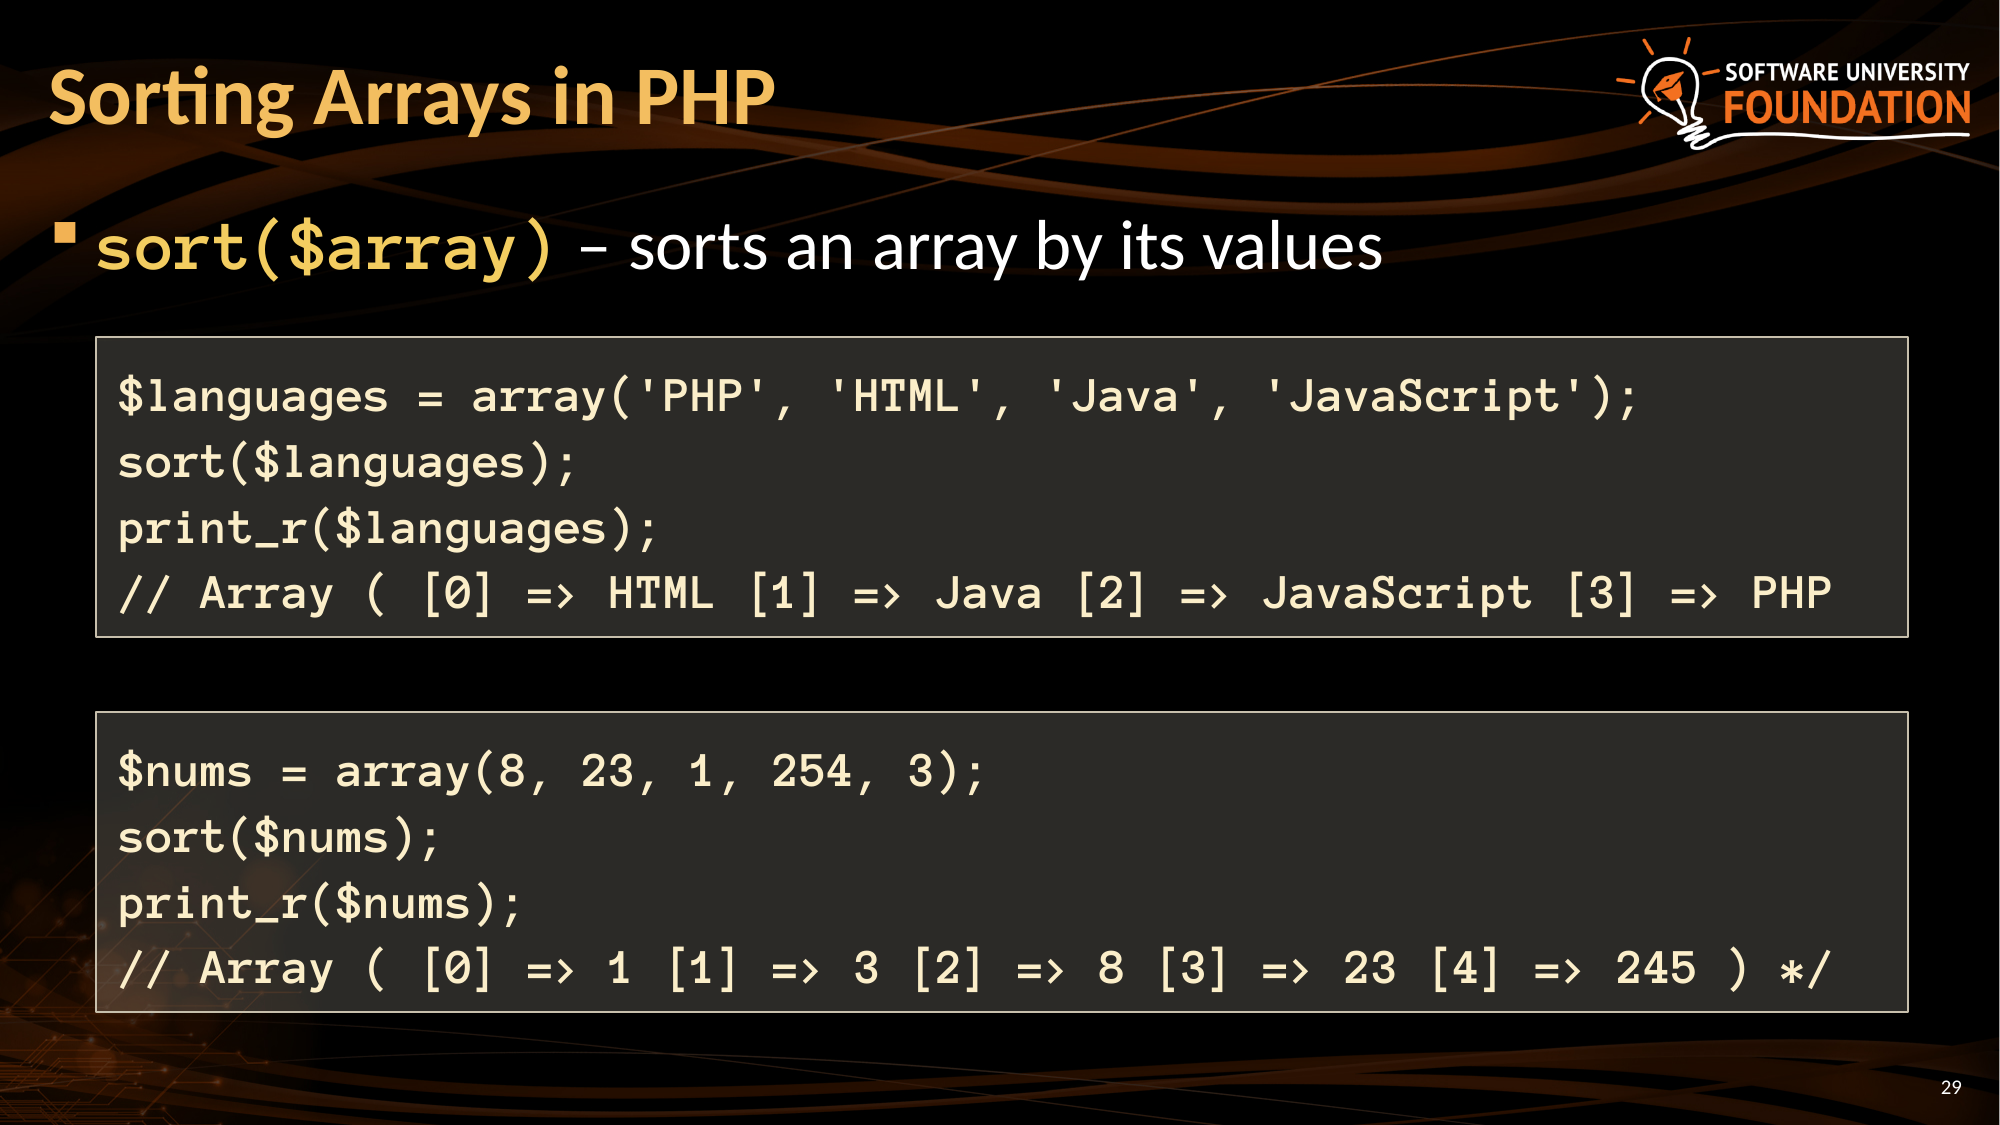

# Sorting Arrays in PHP
sort($array) – sorts an array by its values
$languages = array('PHP', 'HTML', 'Java', 'JavaScript');
sort($languages);
print_r($languages);
// Array ( [0] => HTML [1] => Java [2] => JavaScript [3] => PHP
$nums = array(8, 23, 1, 254, 3);
sort($nums);
print_r($nums);
// Array ( [0] => 1 [1] => 3 [2] => 8 [3] => 23 [4] => 245 ) */
29